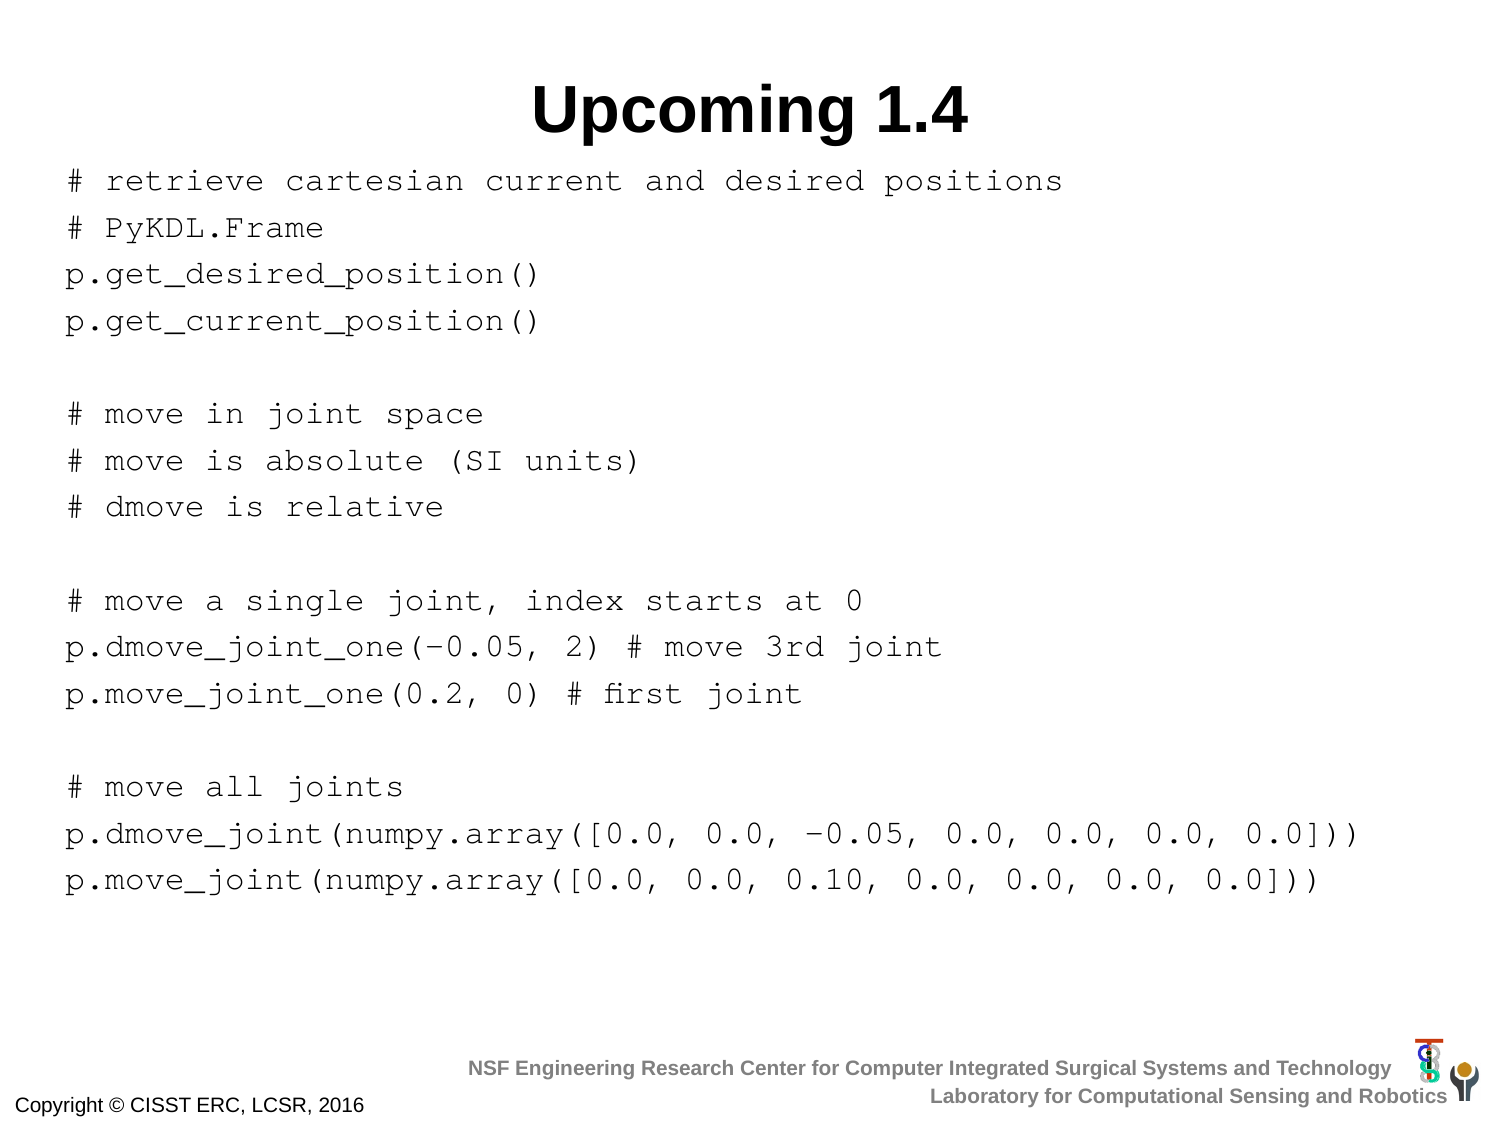

# Upcoming 1.4
# retrieve cartesian current and desired positions
# PyKDL.Frame
p.get_desired_position()
p.get_current_position()

# move in joint space
# move is absolute (SI units)
# dmove is relative

# move a single joint, index starts at 0
p.dmove_joint_one(-0.05, 2) # move 3rd joint
p.move_joint_one(0.2, 0) # first joint

# move all joints
p.dmove_joint(numpy.array([0.0, 0.0, -0.05, 0.0, 0.0, 0.0, 0.0]))
p.move_joint(numpy.array([0.0, 0.0, 0.10, 0.0, 0.0, 0.0, 0.0]))